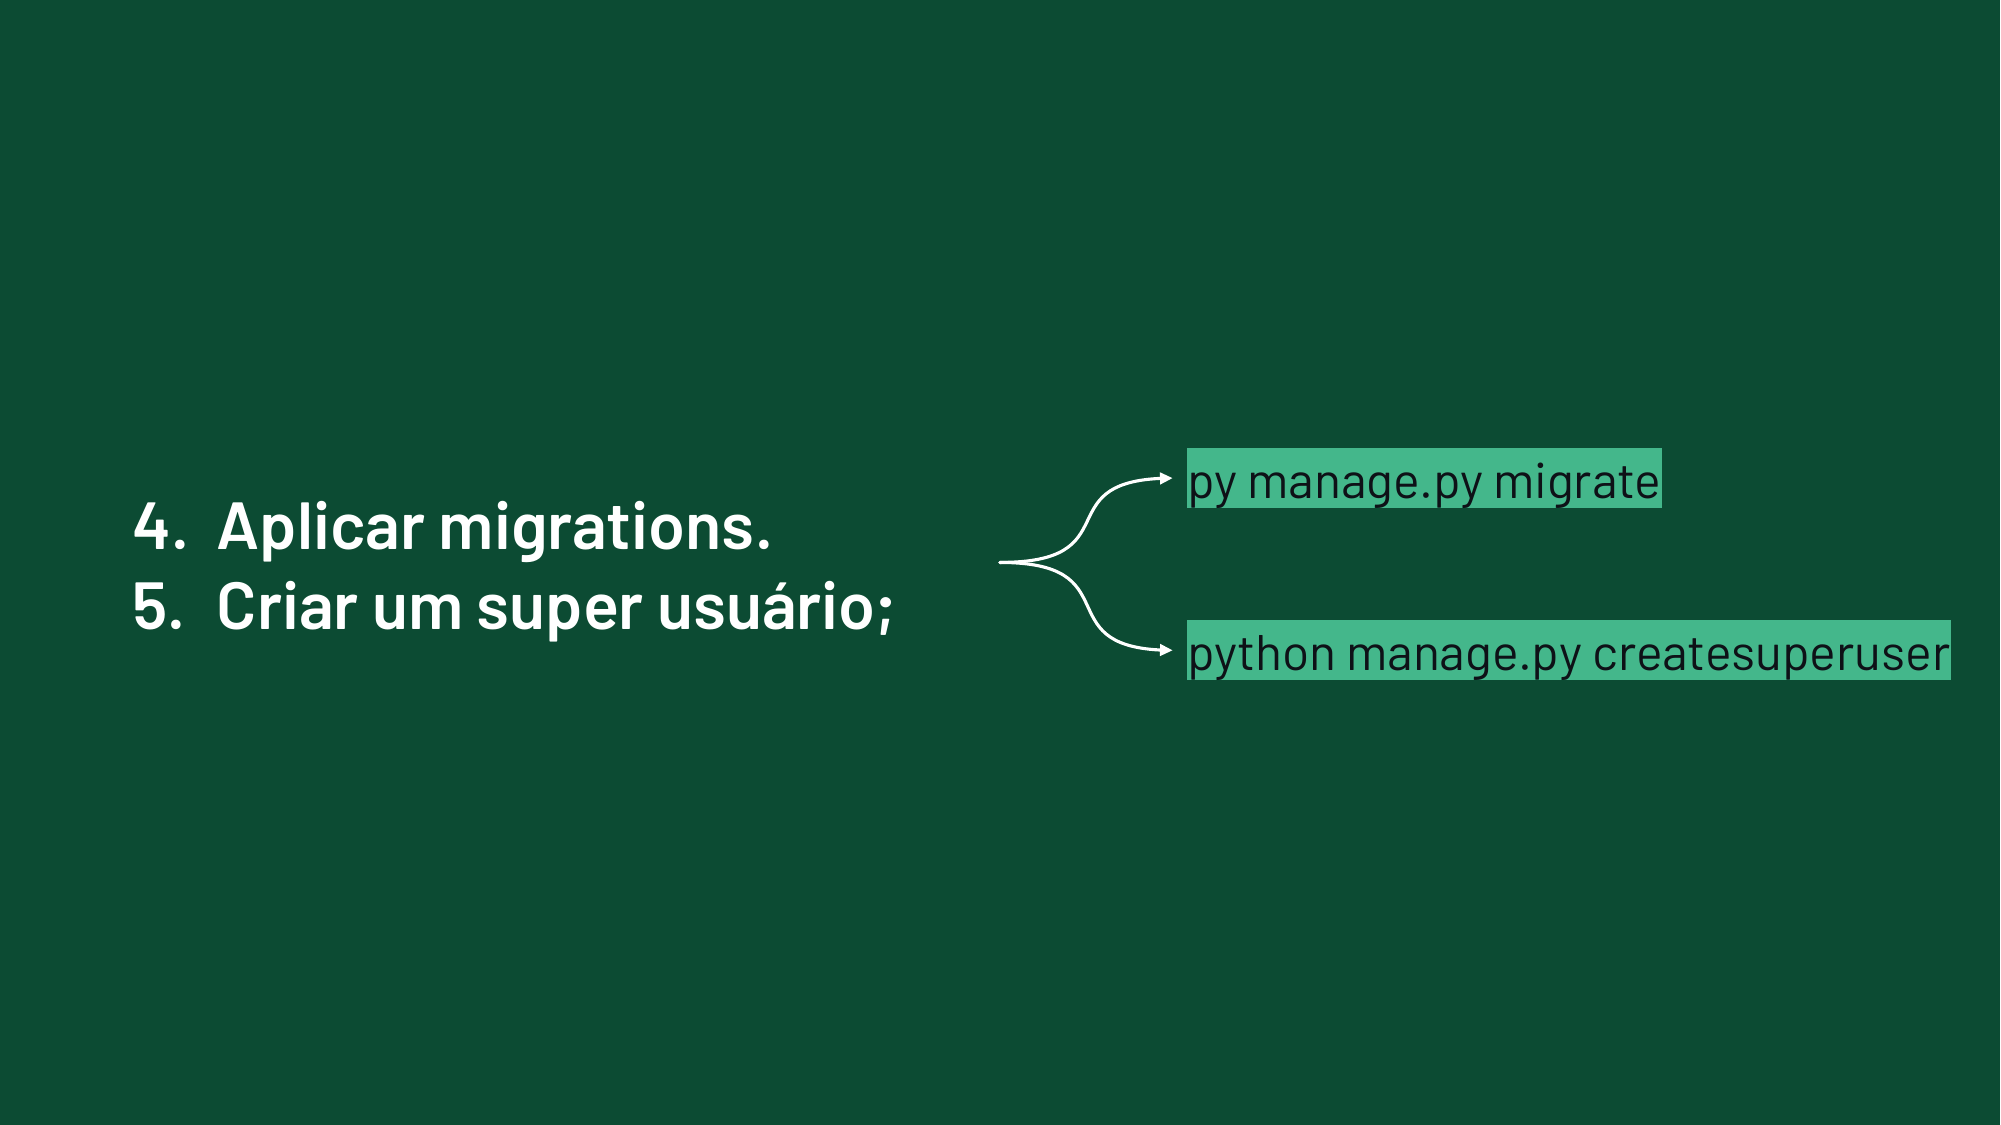

py manage.py migrate
Aplicar migrations.
Criar um super usuário;
python manage.py createsuperuser